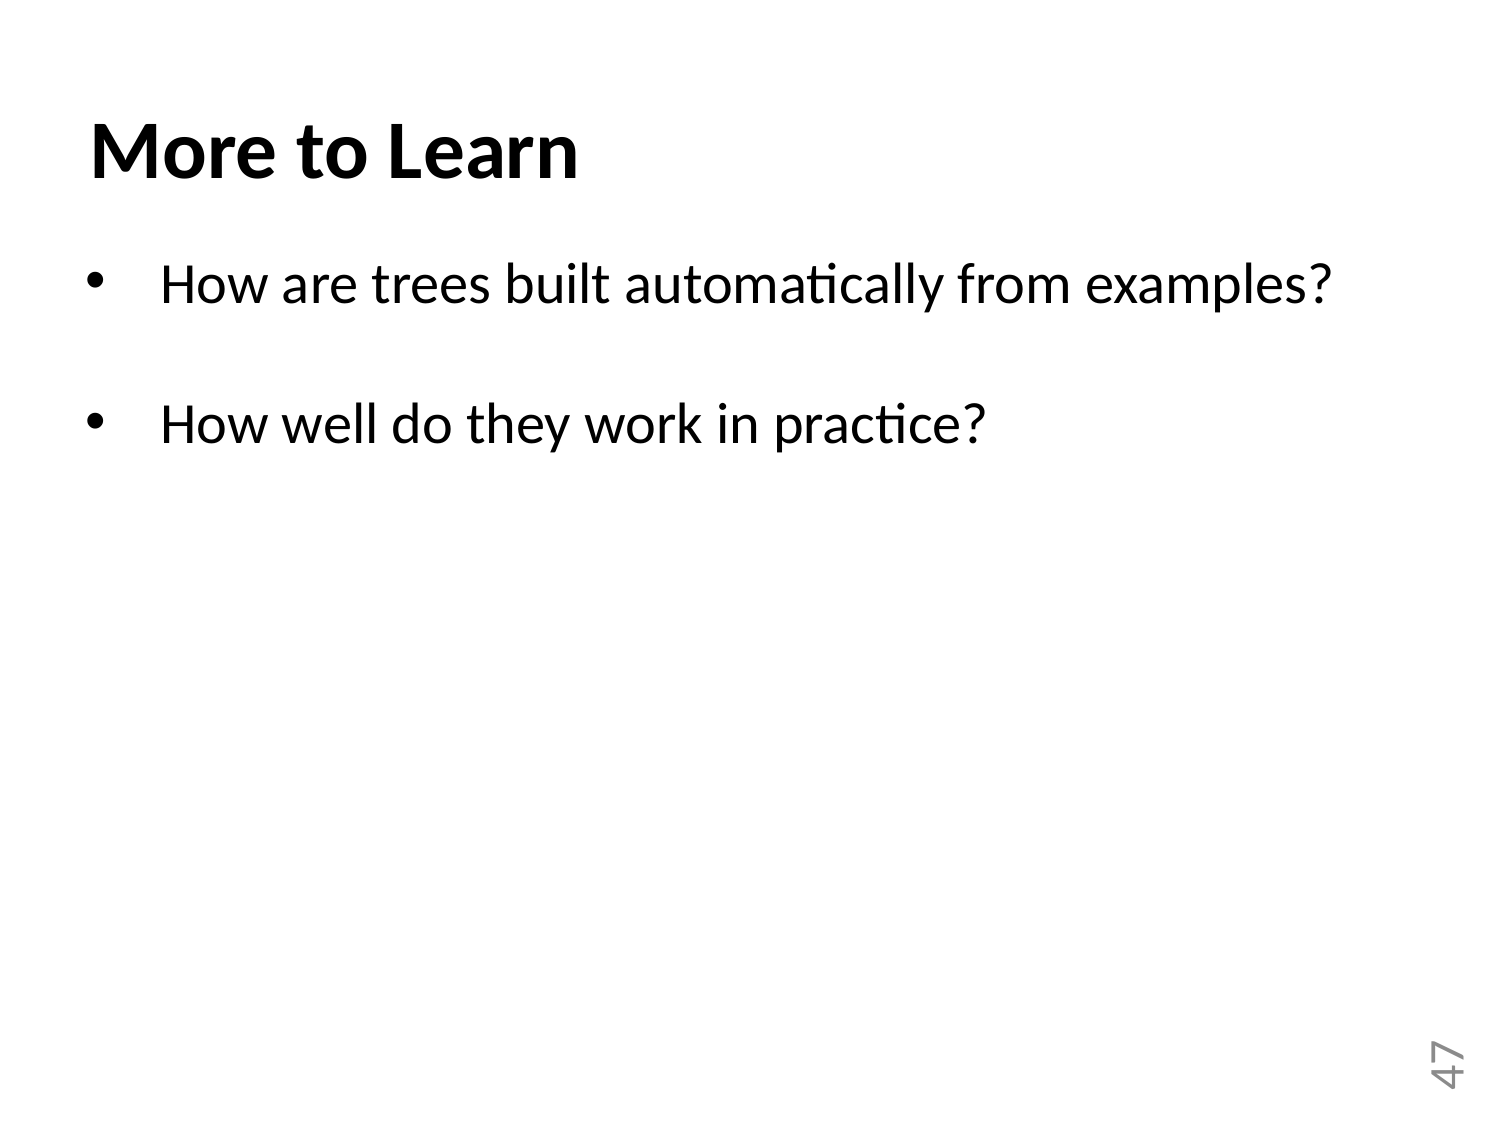

More to Learn
How are trees built automatically from examples?

How well do they work in practice?
47